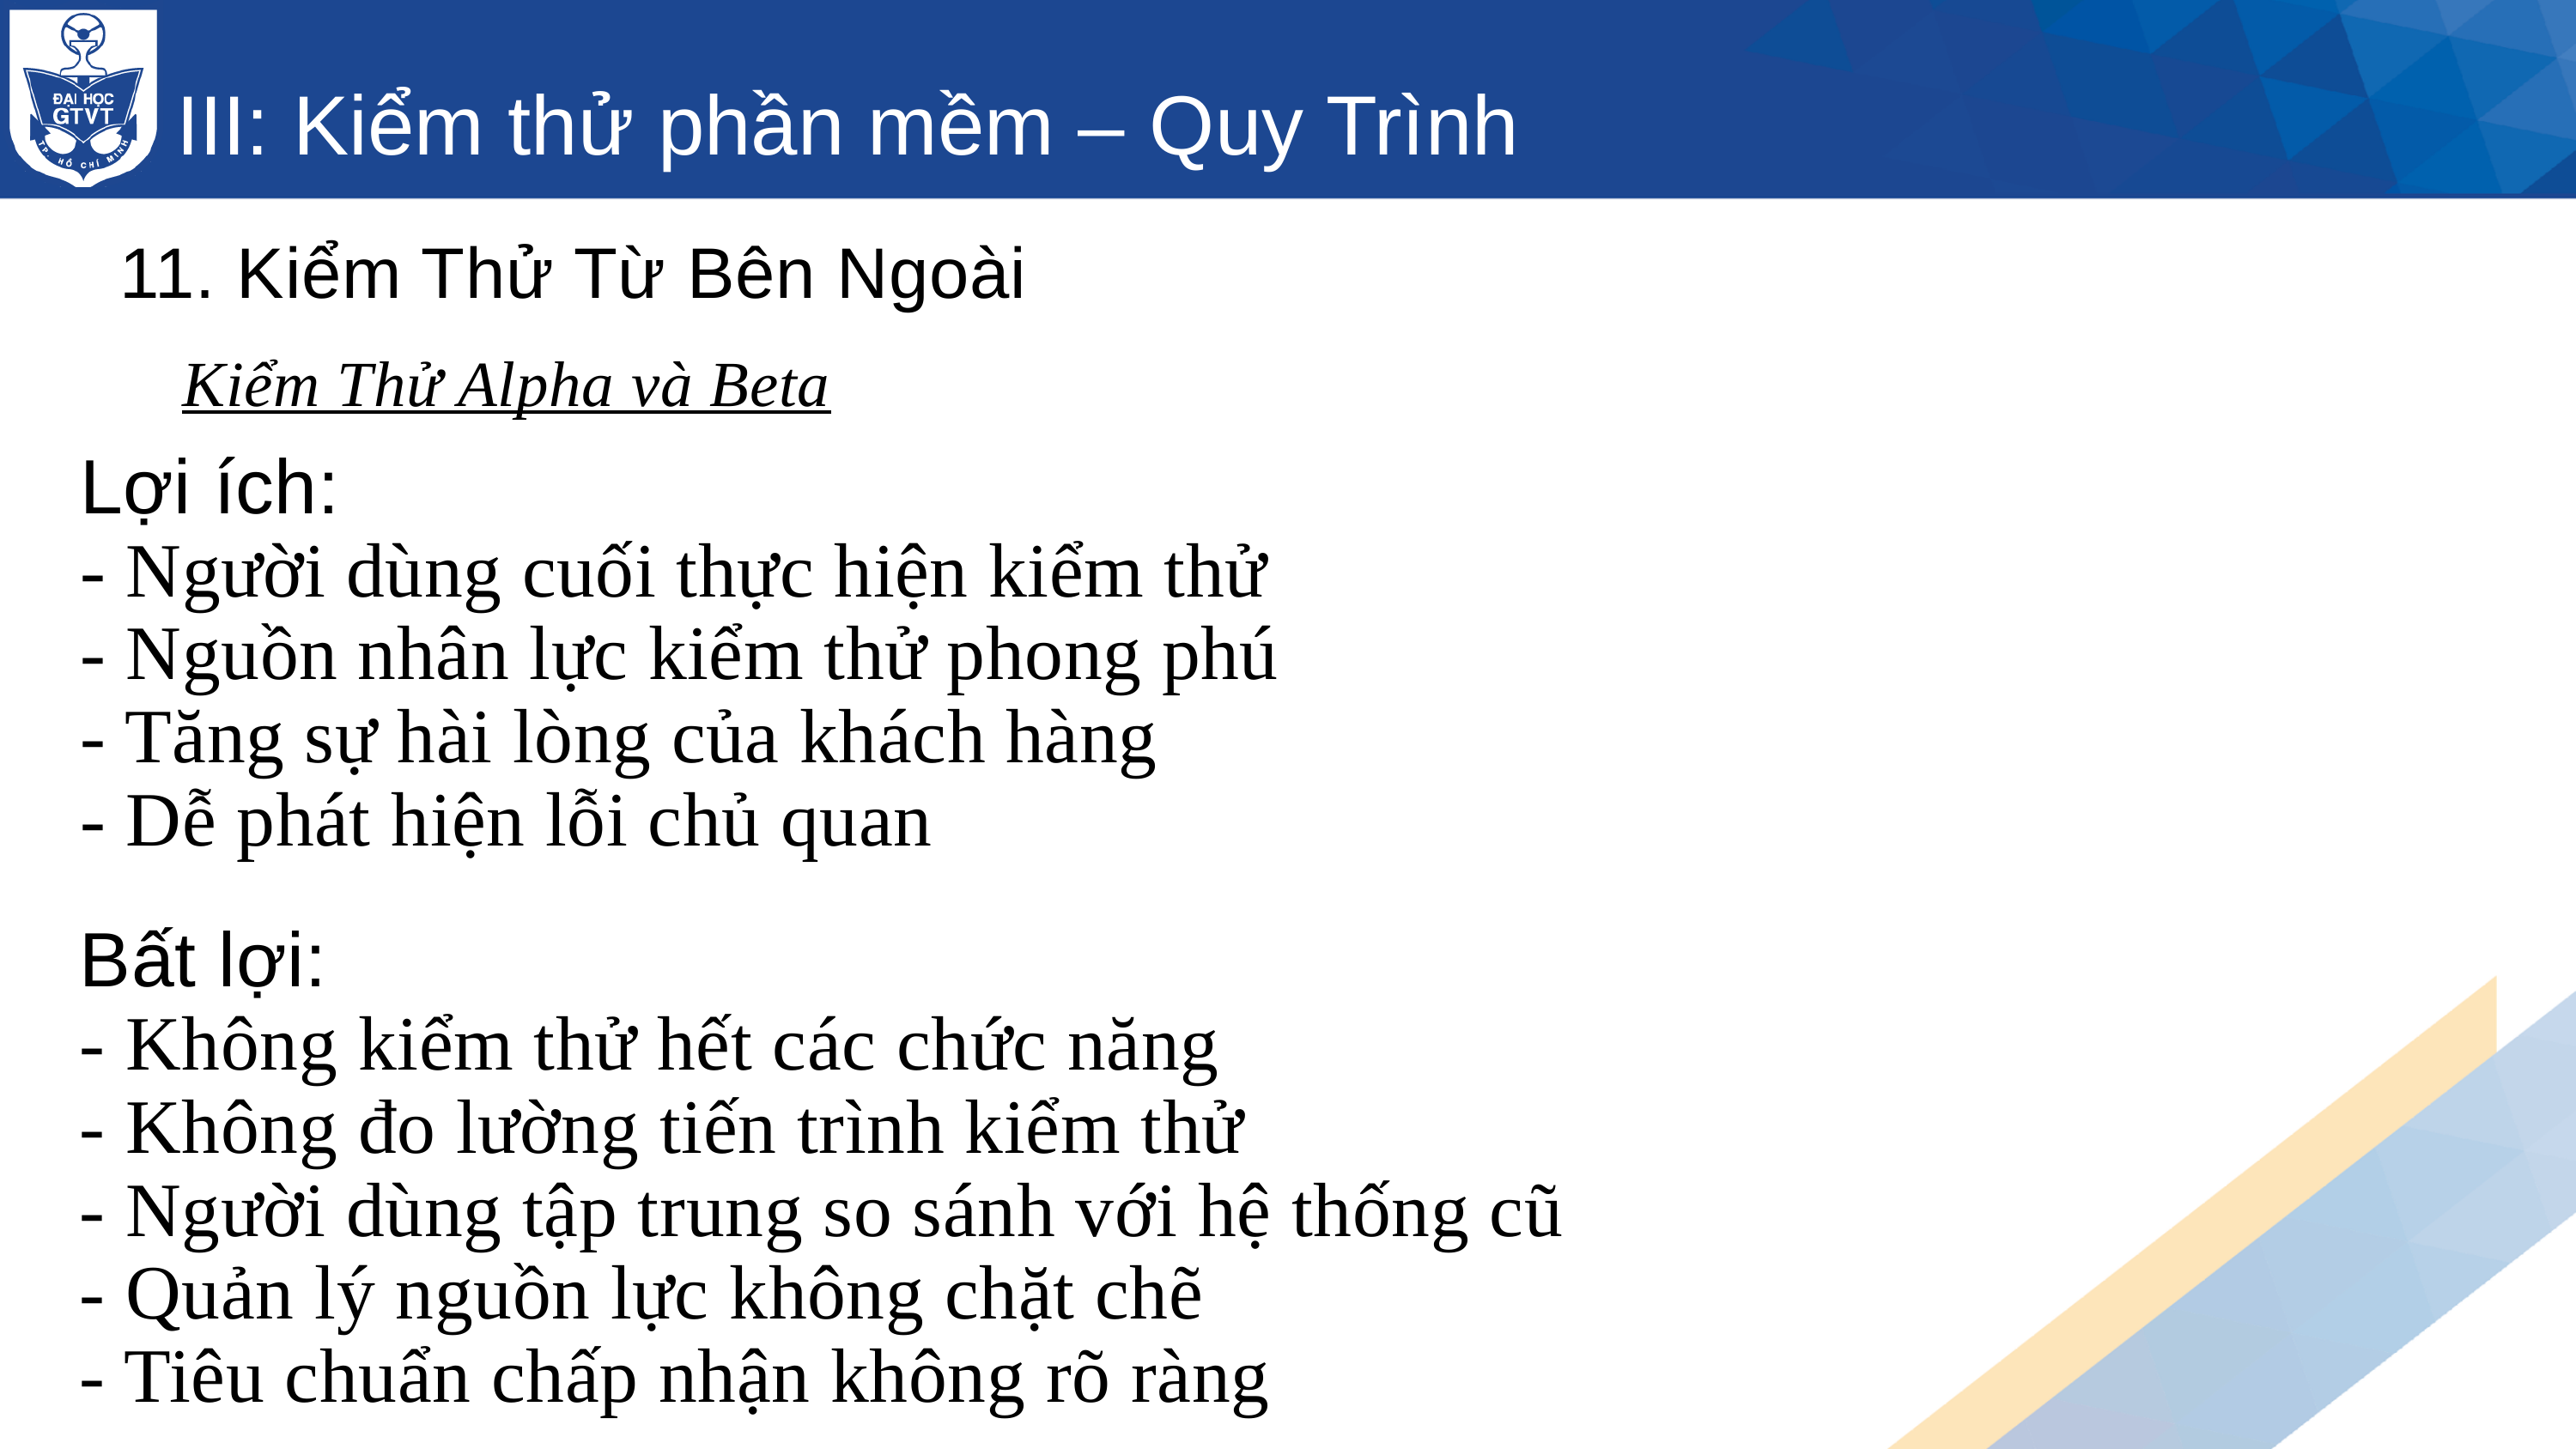

III: Kiểm thử phần mềm – Quy Trình
11. Kiểm Thử Từ Bên Ngoài
Kiểm Thử Alpha và Beta
Lợi ích:
- Người dùng cuối thực hiện kiểm thử
- Nguồn nhân lực kiểm thử phong phú
- Tăng sự hài lòng của khách hàng
- Dễ phát hiện lỗi chủ quan

Bất lợi:
- Không kiểm thử hết các chức năng
- Không đo lường tiến trình kiểm thử
- Người dùng tập trung so sánh với hệ thống cũ
- Quản lý nguồn lực không chặt chẽ
- Tiêu chuẩn chấp nhận không rõ ràng